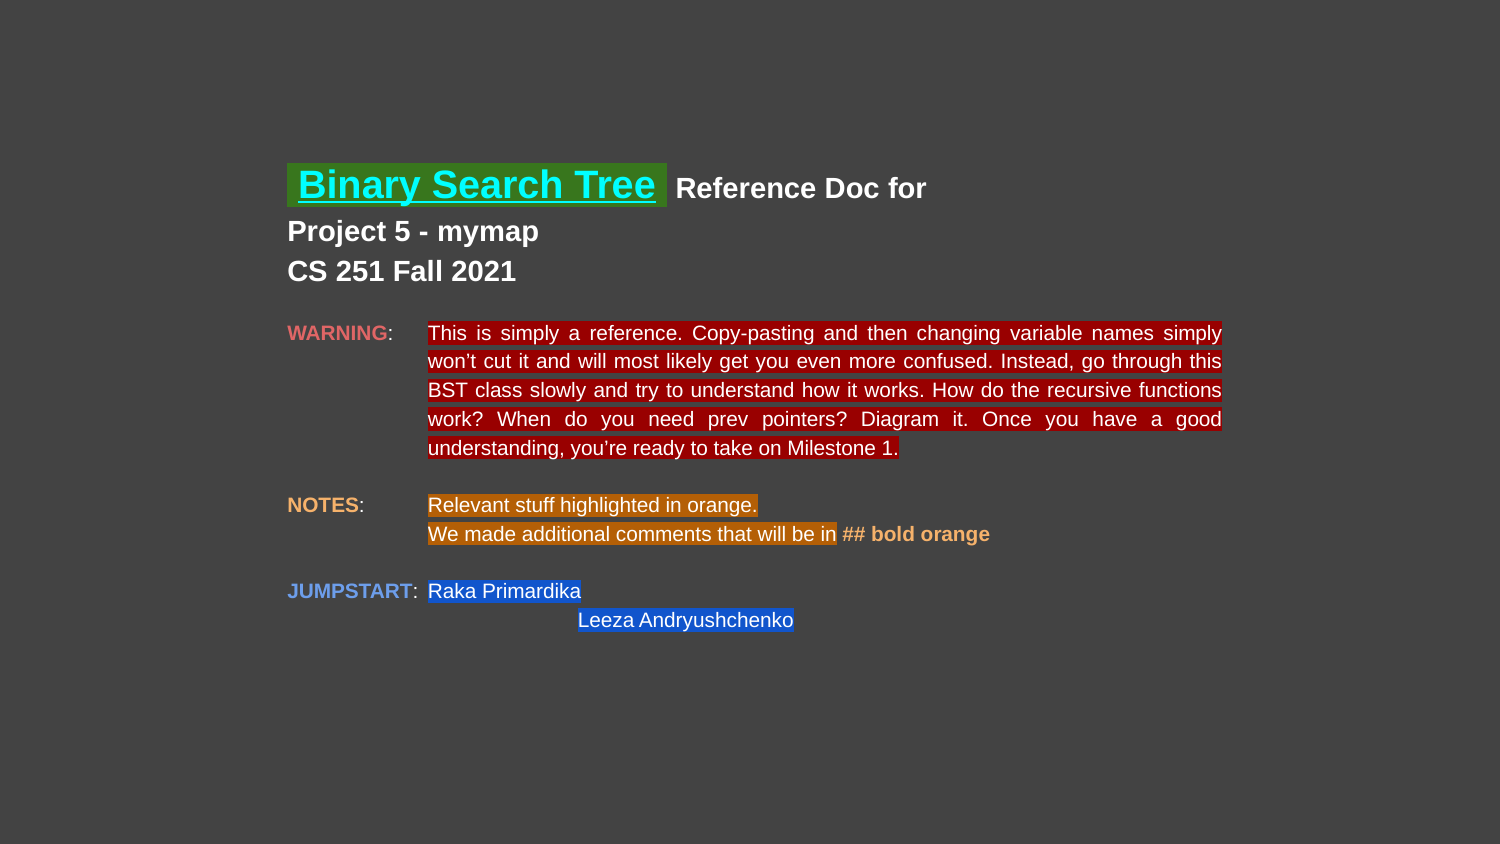

Binary Search Tree  Reference Doc for
Project 5 - mymap
CS 251 Fall 2021

WARNING:	This is simply a reference. Copy-pasting and then changing variable names simply won’t cut it and will most likely get you even more confused. Instead, go through this BST class slowly and try to understand how it works. How do the recursive functions work? When do you need prev pointers? Diagram it. Once you have a good understanding, you’re ready to take on Milestone 1.

NOTES:	Relevant stuff highlighted in orange.
	We made additional comments that will be in ## bold orange

JUMPSTART:	Raka Primardika
		Leeza Andryushchenko